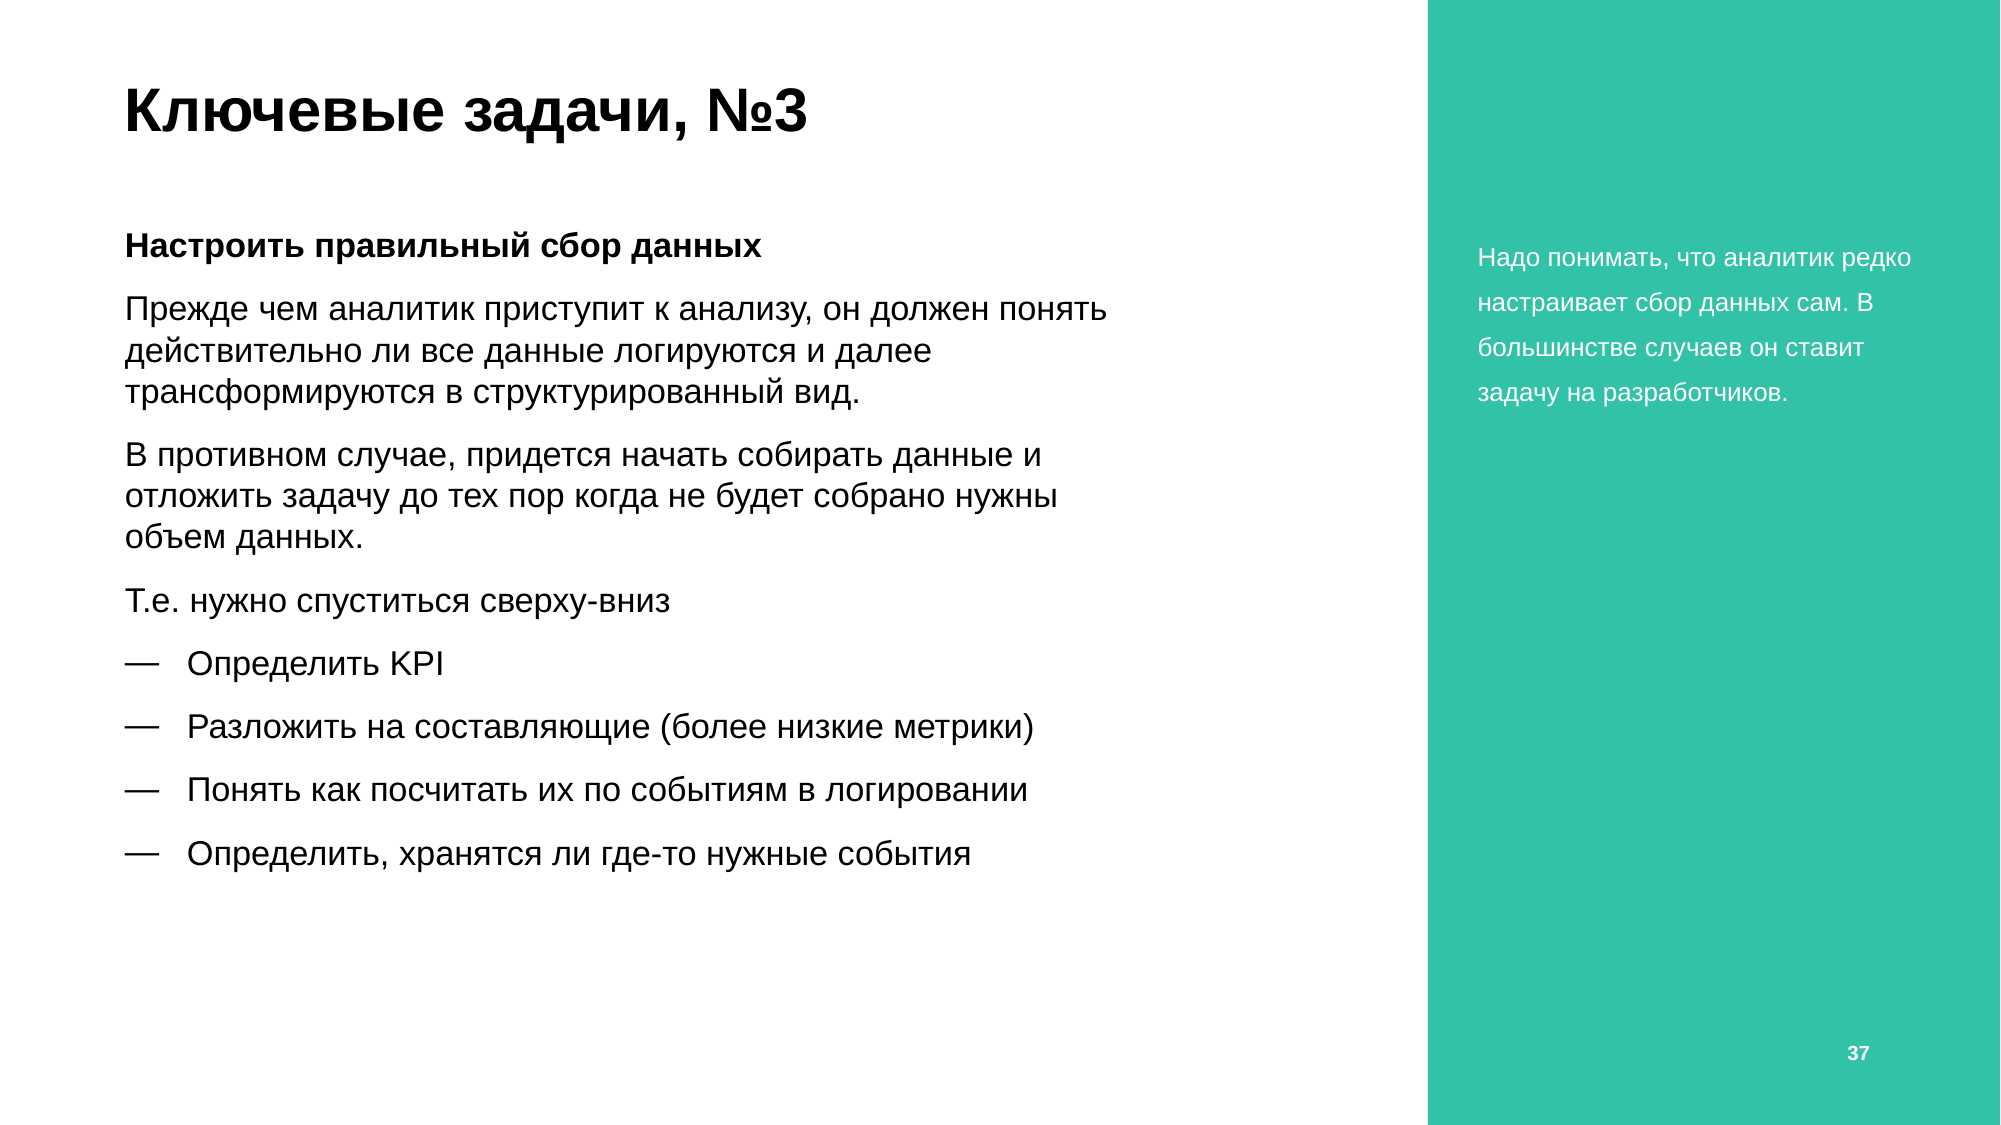

# Ключевые задачи, №3
Настроить правильный сбор данных
Прежде чем аналитик приступит к анализу, он должен понять действительно ли все данные логируются и далее трансформируются в структурированный вид.
В противном случае, придется начать собирать данные и отложить задачу до тех пор когда не будет собрано нужны объем данных.
Т.е. нужно спуститься сверху-вниз
Определить KPI
Разложить на составляющие (более низкие метрики)
Понять как посчитать их по событиям в логировании
Определить, хранятся ли где-то нужные события

Надо понимать, что аналитик редко настраивает сбор данных сам. В большинстве случаев он ставит задачу на разработчиков.

37